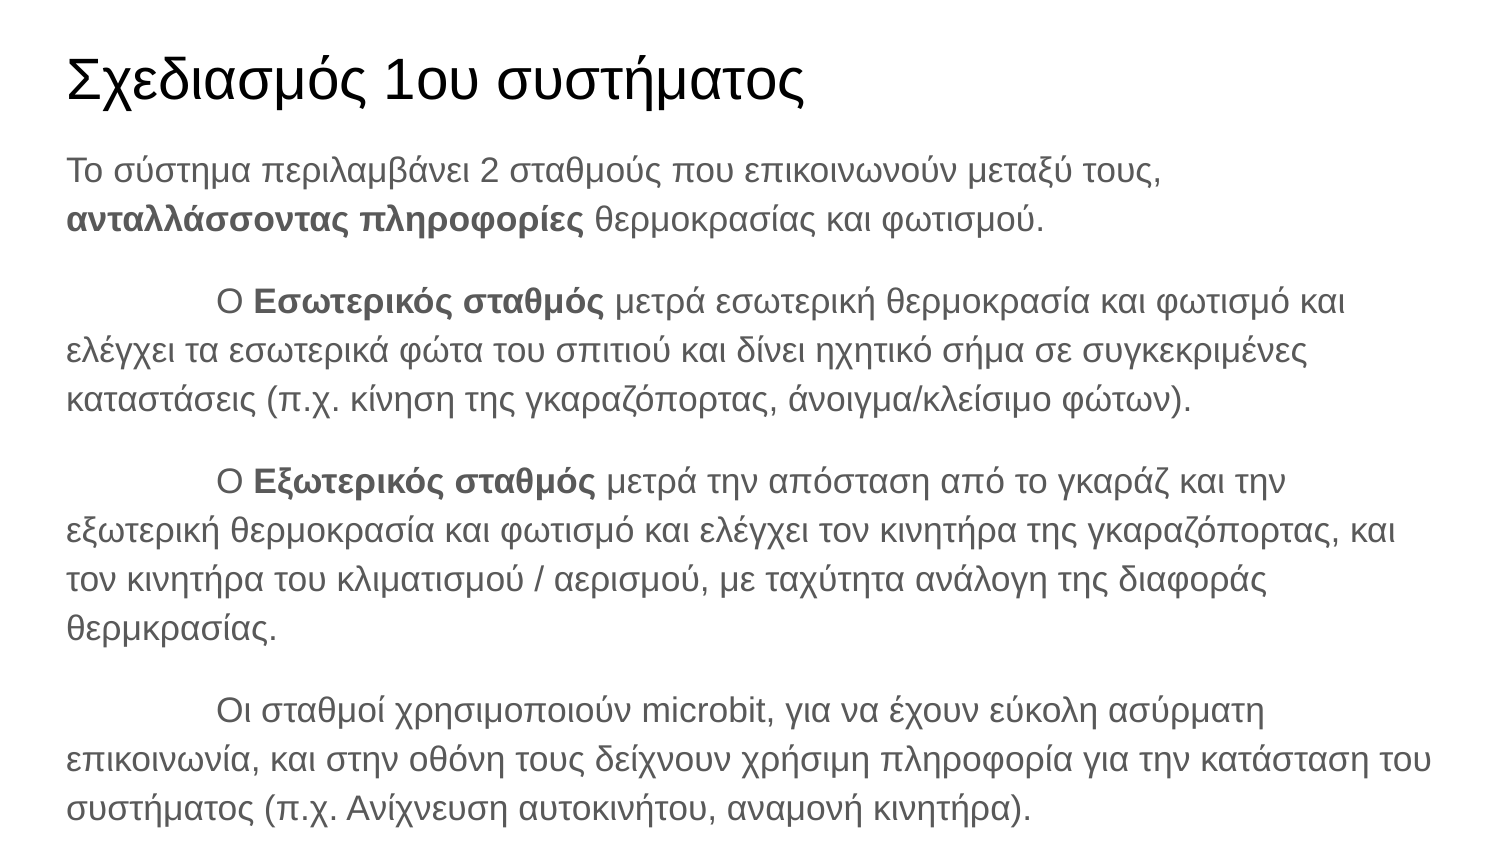

# Σχεδιασμός 1ου συστήματος
Το σύστημα περιλαμβάνει 2 σταθμούς που επικοινωνούν μεταξύ τους, ανταλλάσσοντας πληροφορίες θερμοκρασίας και φωτισμού.
	Ο Εσωτερικός σταθμός μετρά εσωτερική θερμοκρασία και φωτισμό και ελέγχει τα εσωτερικά φώτα του σπιτιού και δίνει ηχητικό σήμα σε συγκεκριμένες καταστάσεις (π.χ. κίνηση της γκαραζόπορτας, άνοιγμα/κλείσιμο φώτων).
	Ο Εξωτερικός σταθμός μετρά την απόσταση από το γκαράζ και την εξωτερική θερμοκρασία και φωτισμό και ελέγχει τον κινητήρα της γκαραζόπορτας, και τον κινητήρα του κλιματισμού / αερισμού, με ταχύτητα ανάλογη της διαφοράς θερμκρασίας.
	Οι σταθμοί χρησιμοποιούν microbit, για να έχουν εύκολη ασύρματη επικοινωνία, και στην οθόνη τους δείχνουν χρήσιμη πληροφορία για την κατάσταση του συστήματος (π.χ. Ανίχνευση αυτοκινήτου, αναμονή κινητήρα).